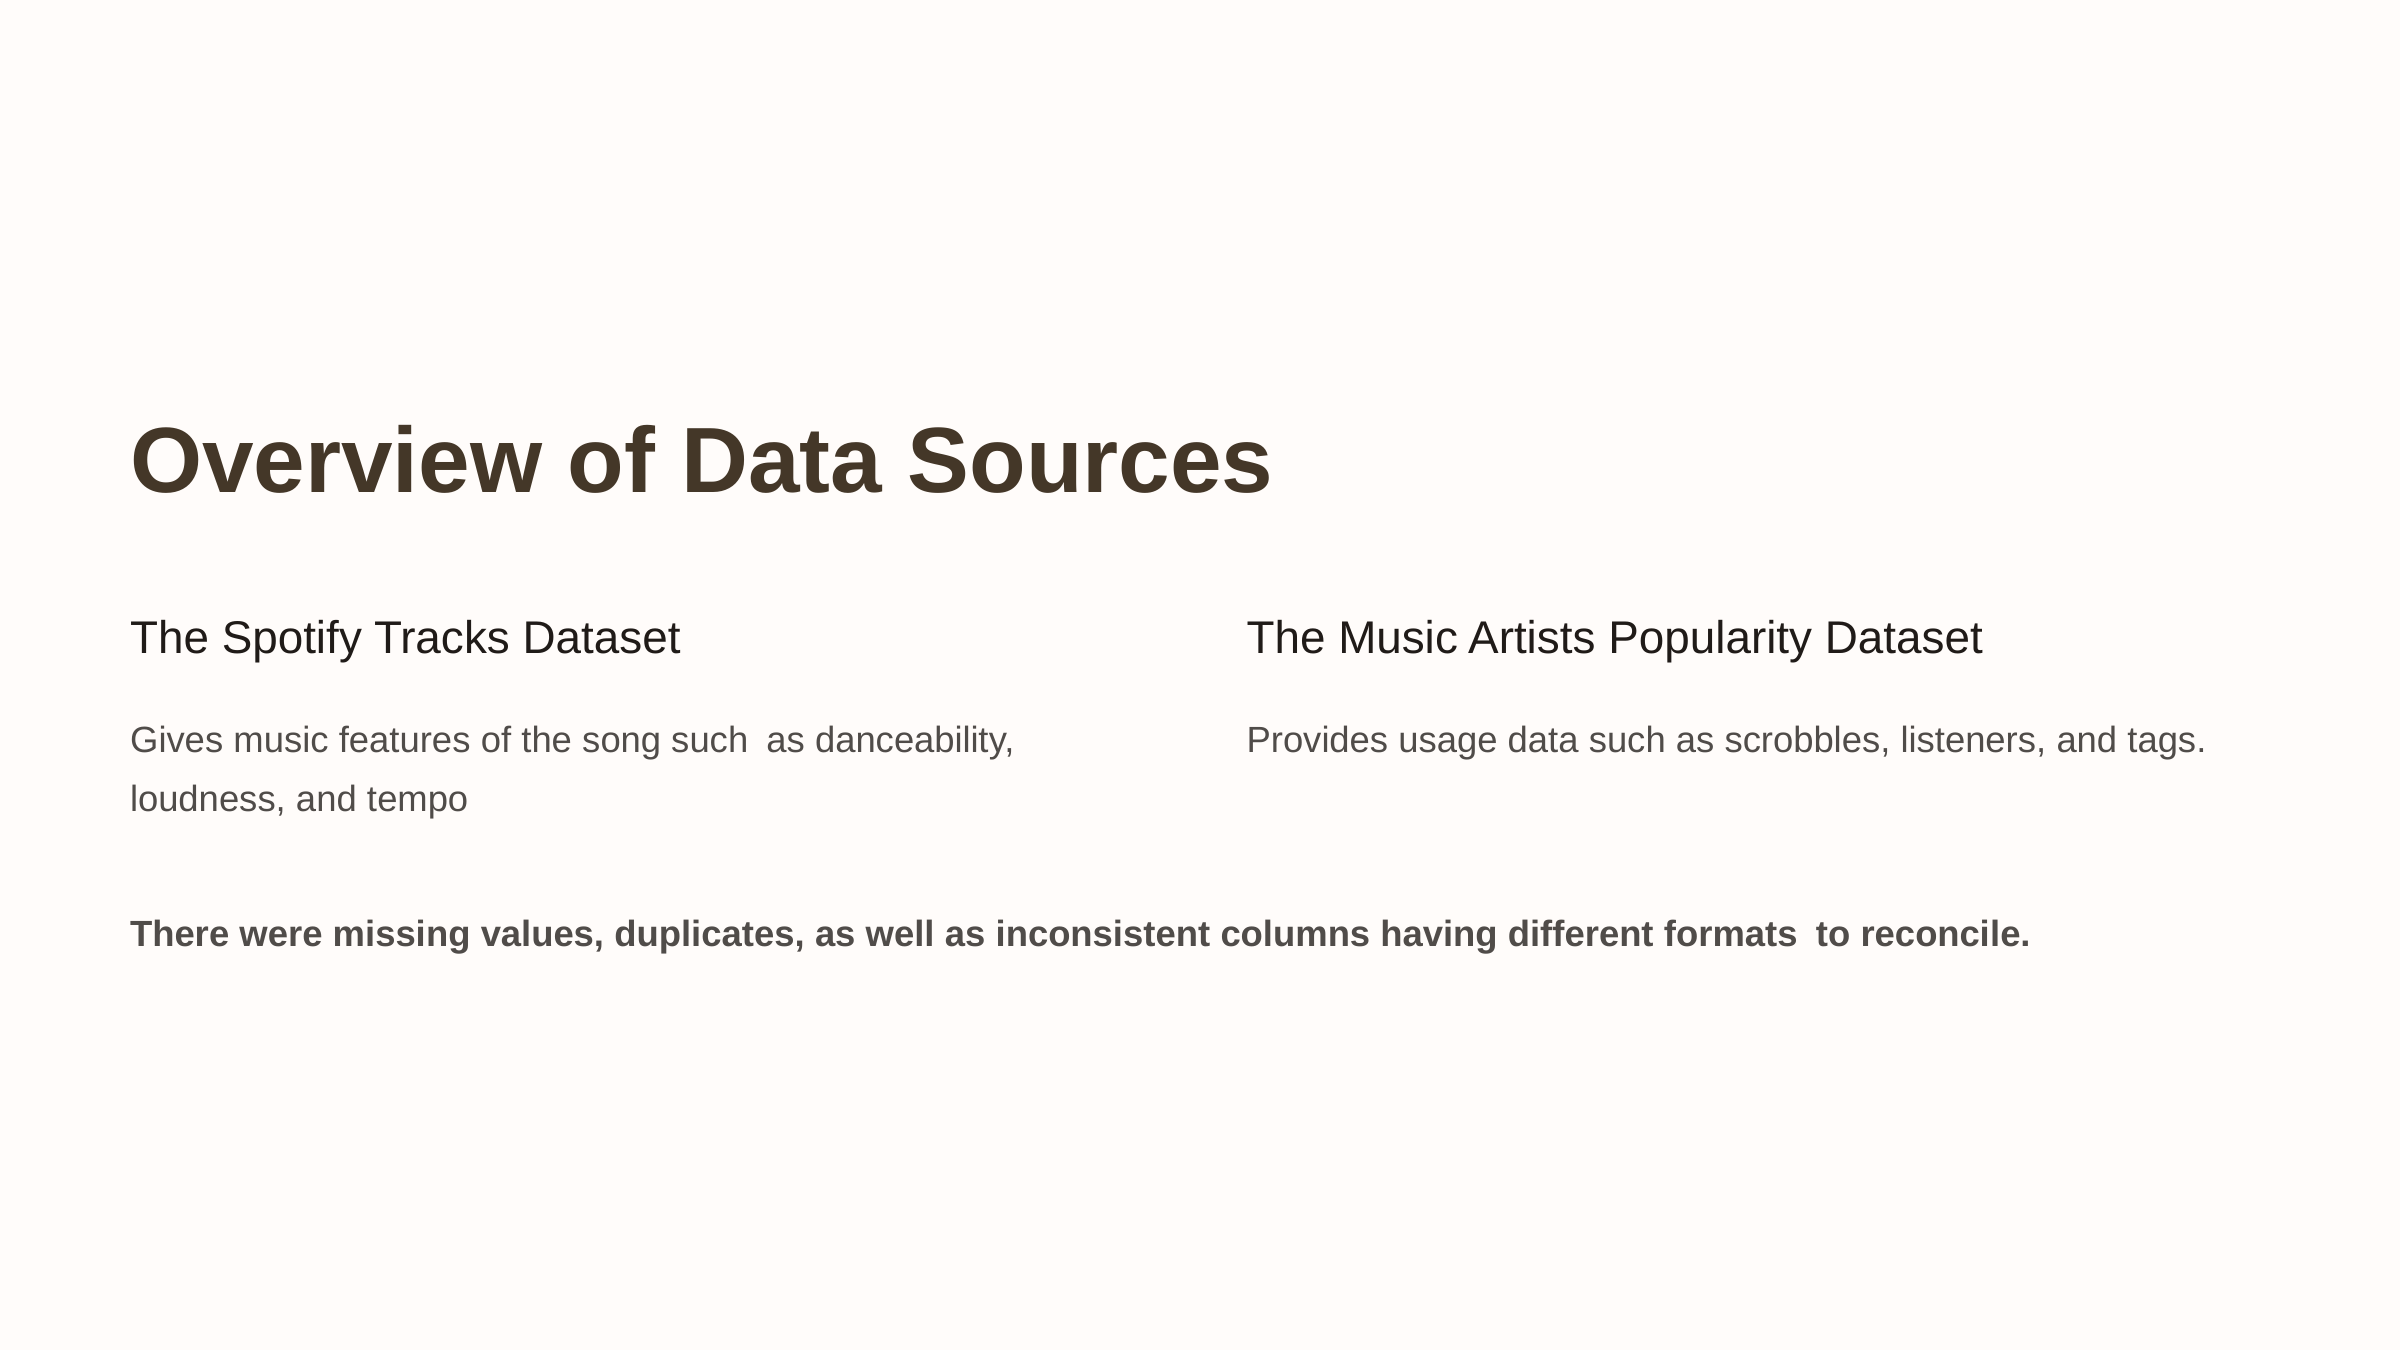

Overview of Data Sources
The Spotify Tracks Dataset
The Music Artists Popularity Dataset
Gives music features of the song such as danceability, loudness, and tempo
Provides usage data such as scrobbles, listeners, and tags.
There were missing values, duplicates, as well as inconsistent columns having different formats to reconcile.